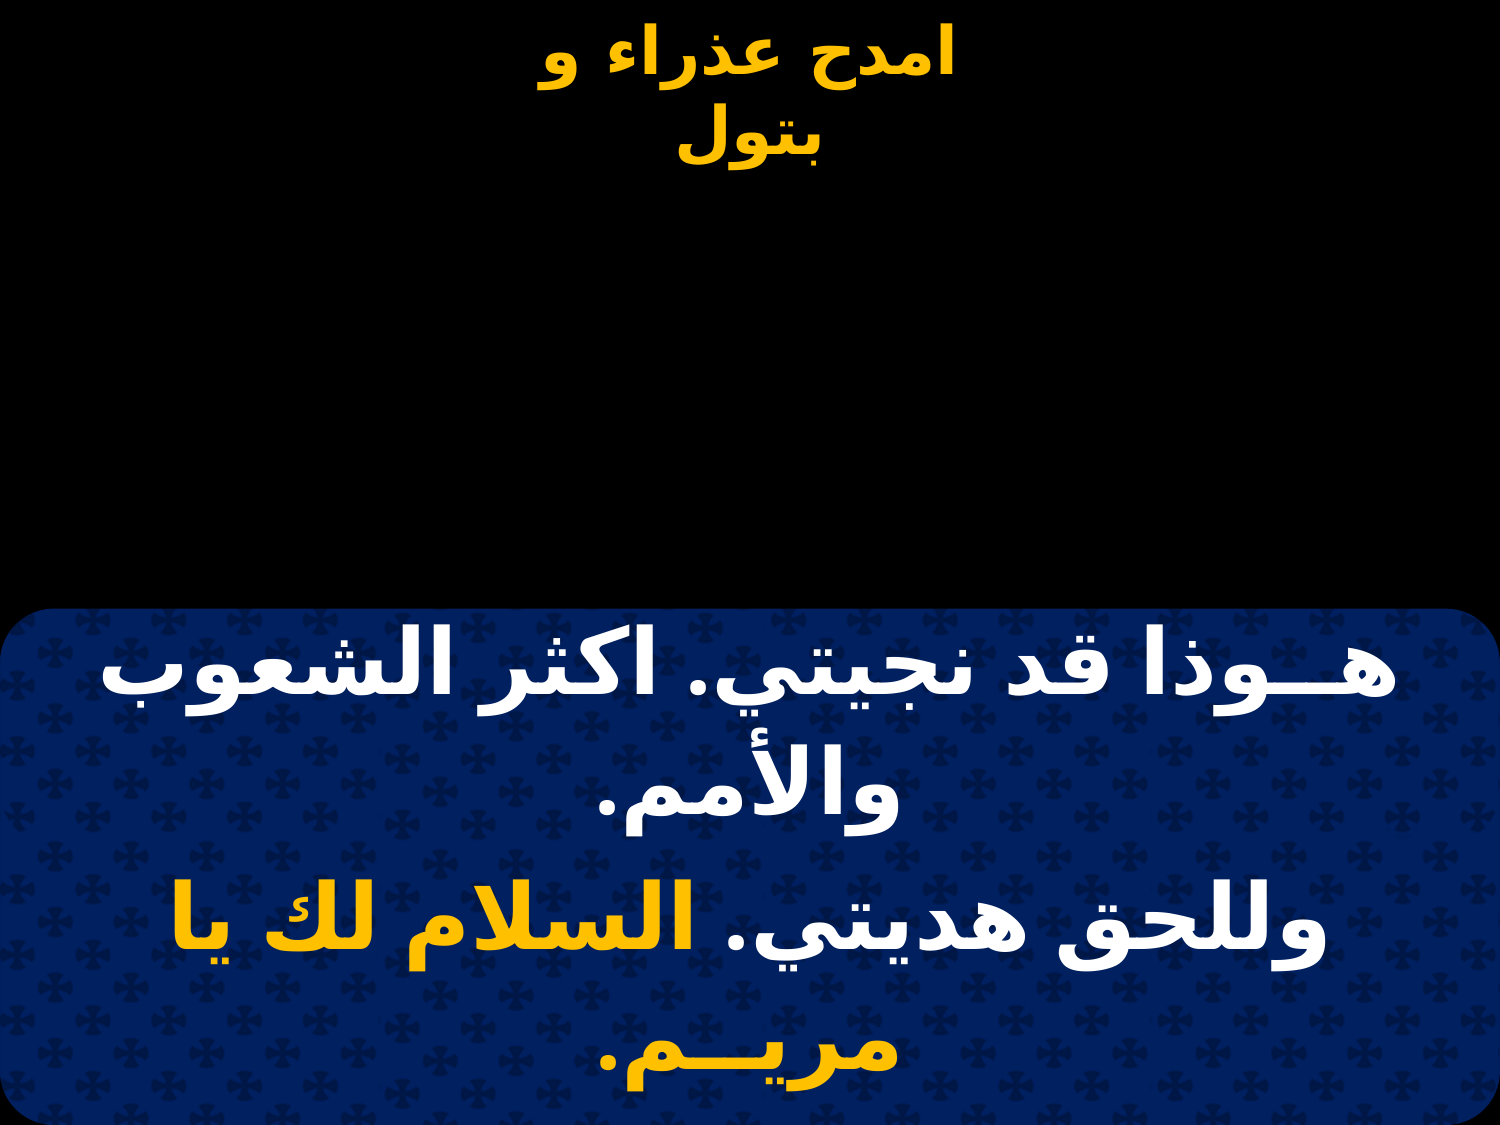

#
| هــوذا قد نجيتي. اكثر الشعوب والأمم. |
| --- |
| وللحق هديتي. السلام لك يا مريــم. |
|  |
| و الرب قد أحيانا. حين جانا و تألـــم. |
| و إلى الحق هدانا. السلام لك يا مريــم. |